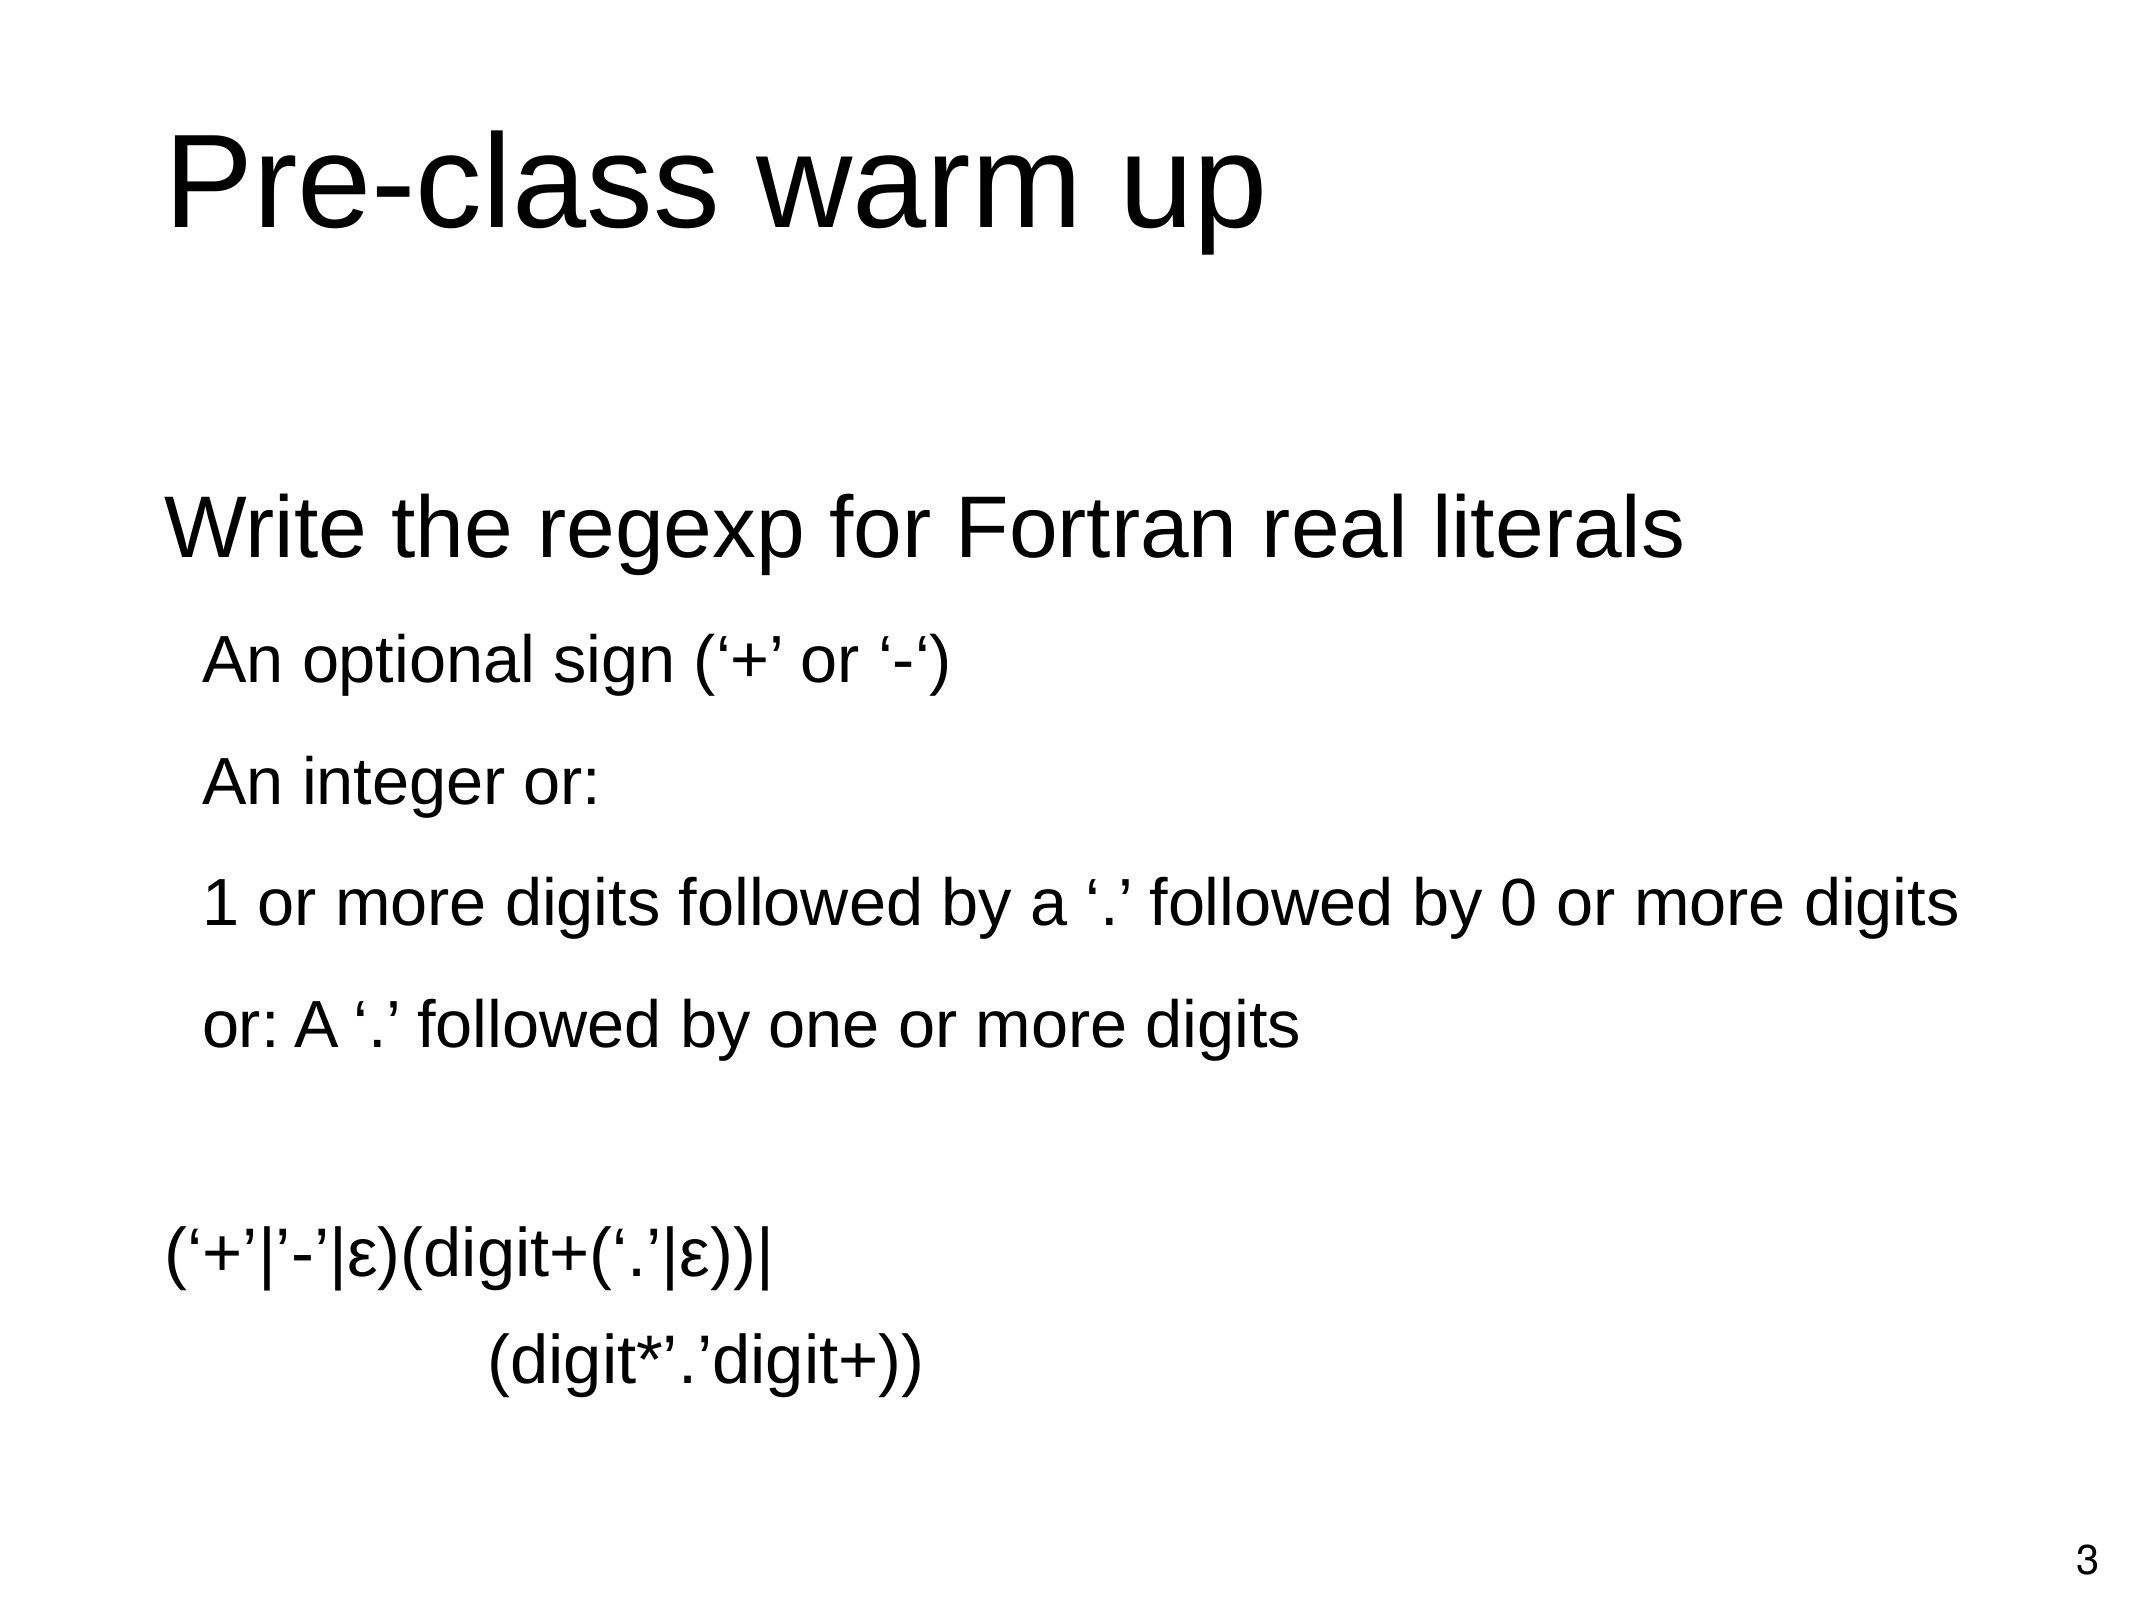

# Pre-class warm up
Write the regexp for Fortran real literals
An optional sign (‘+’ or ‘-‘)
An integer or:
1 or more digits followed by a ‘.’ followed by 0 or more digits
or: A ‘.’ followed by one or more digits

(‘+’|’-’|ε)(digit+(‘.’|ε))|
                 (digit*’.’digit+))
3